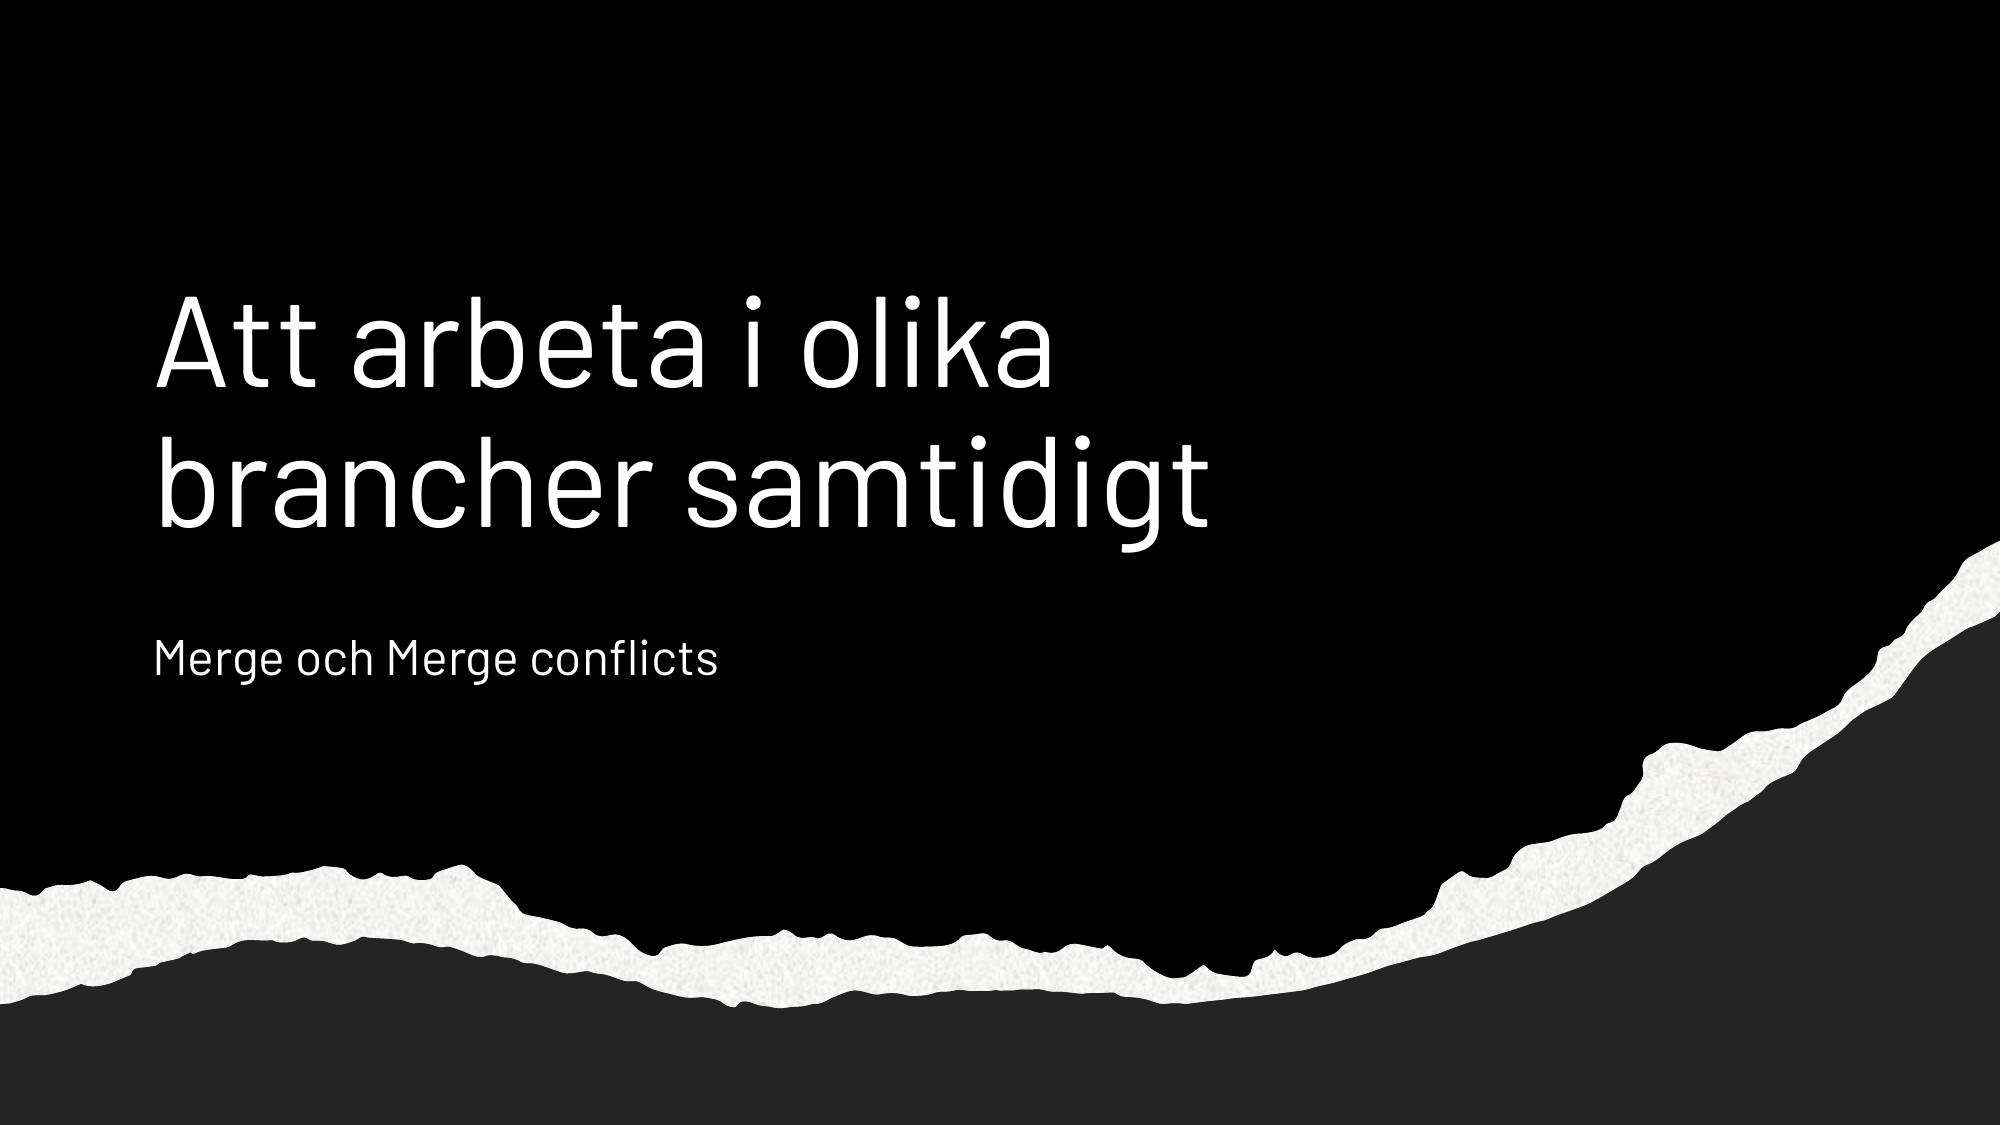

# Att arbeta i olika brancher samtidigt

Merge och Merge conflicts